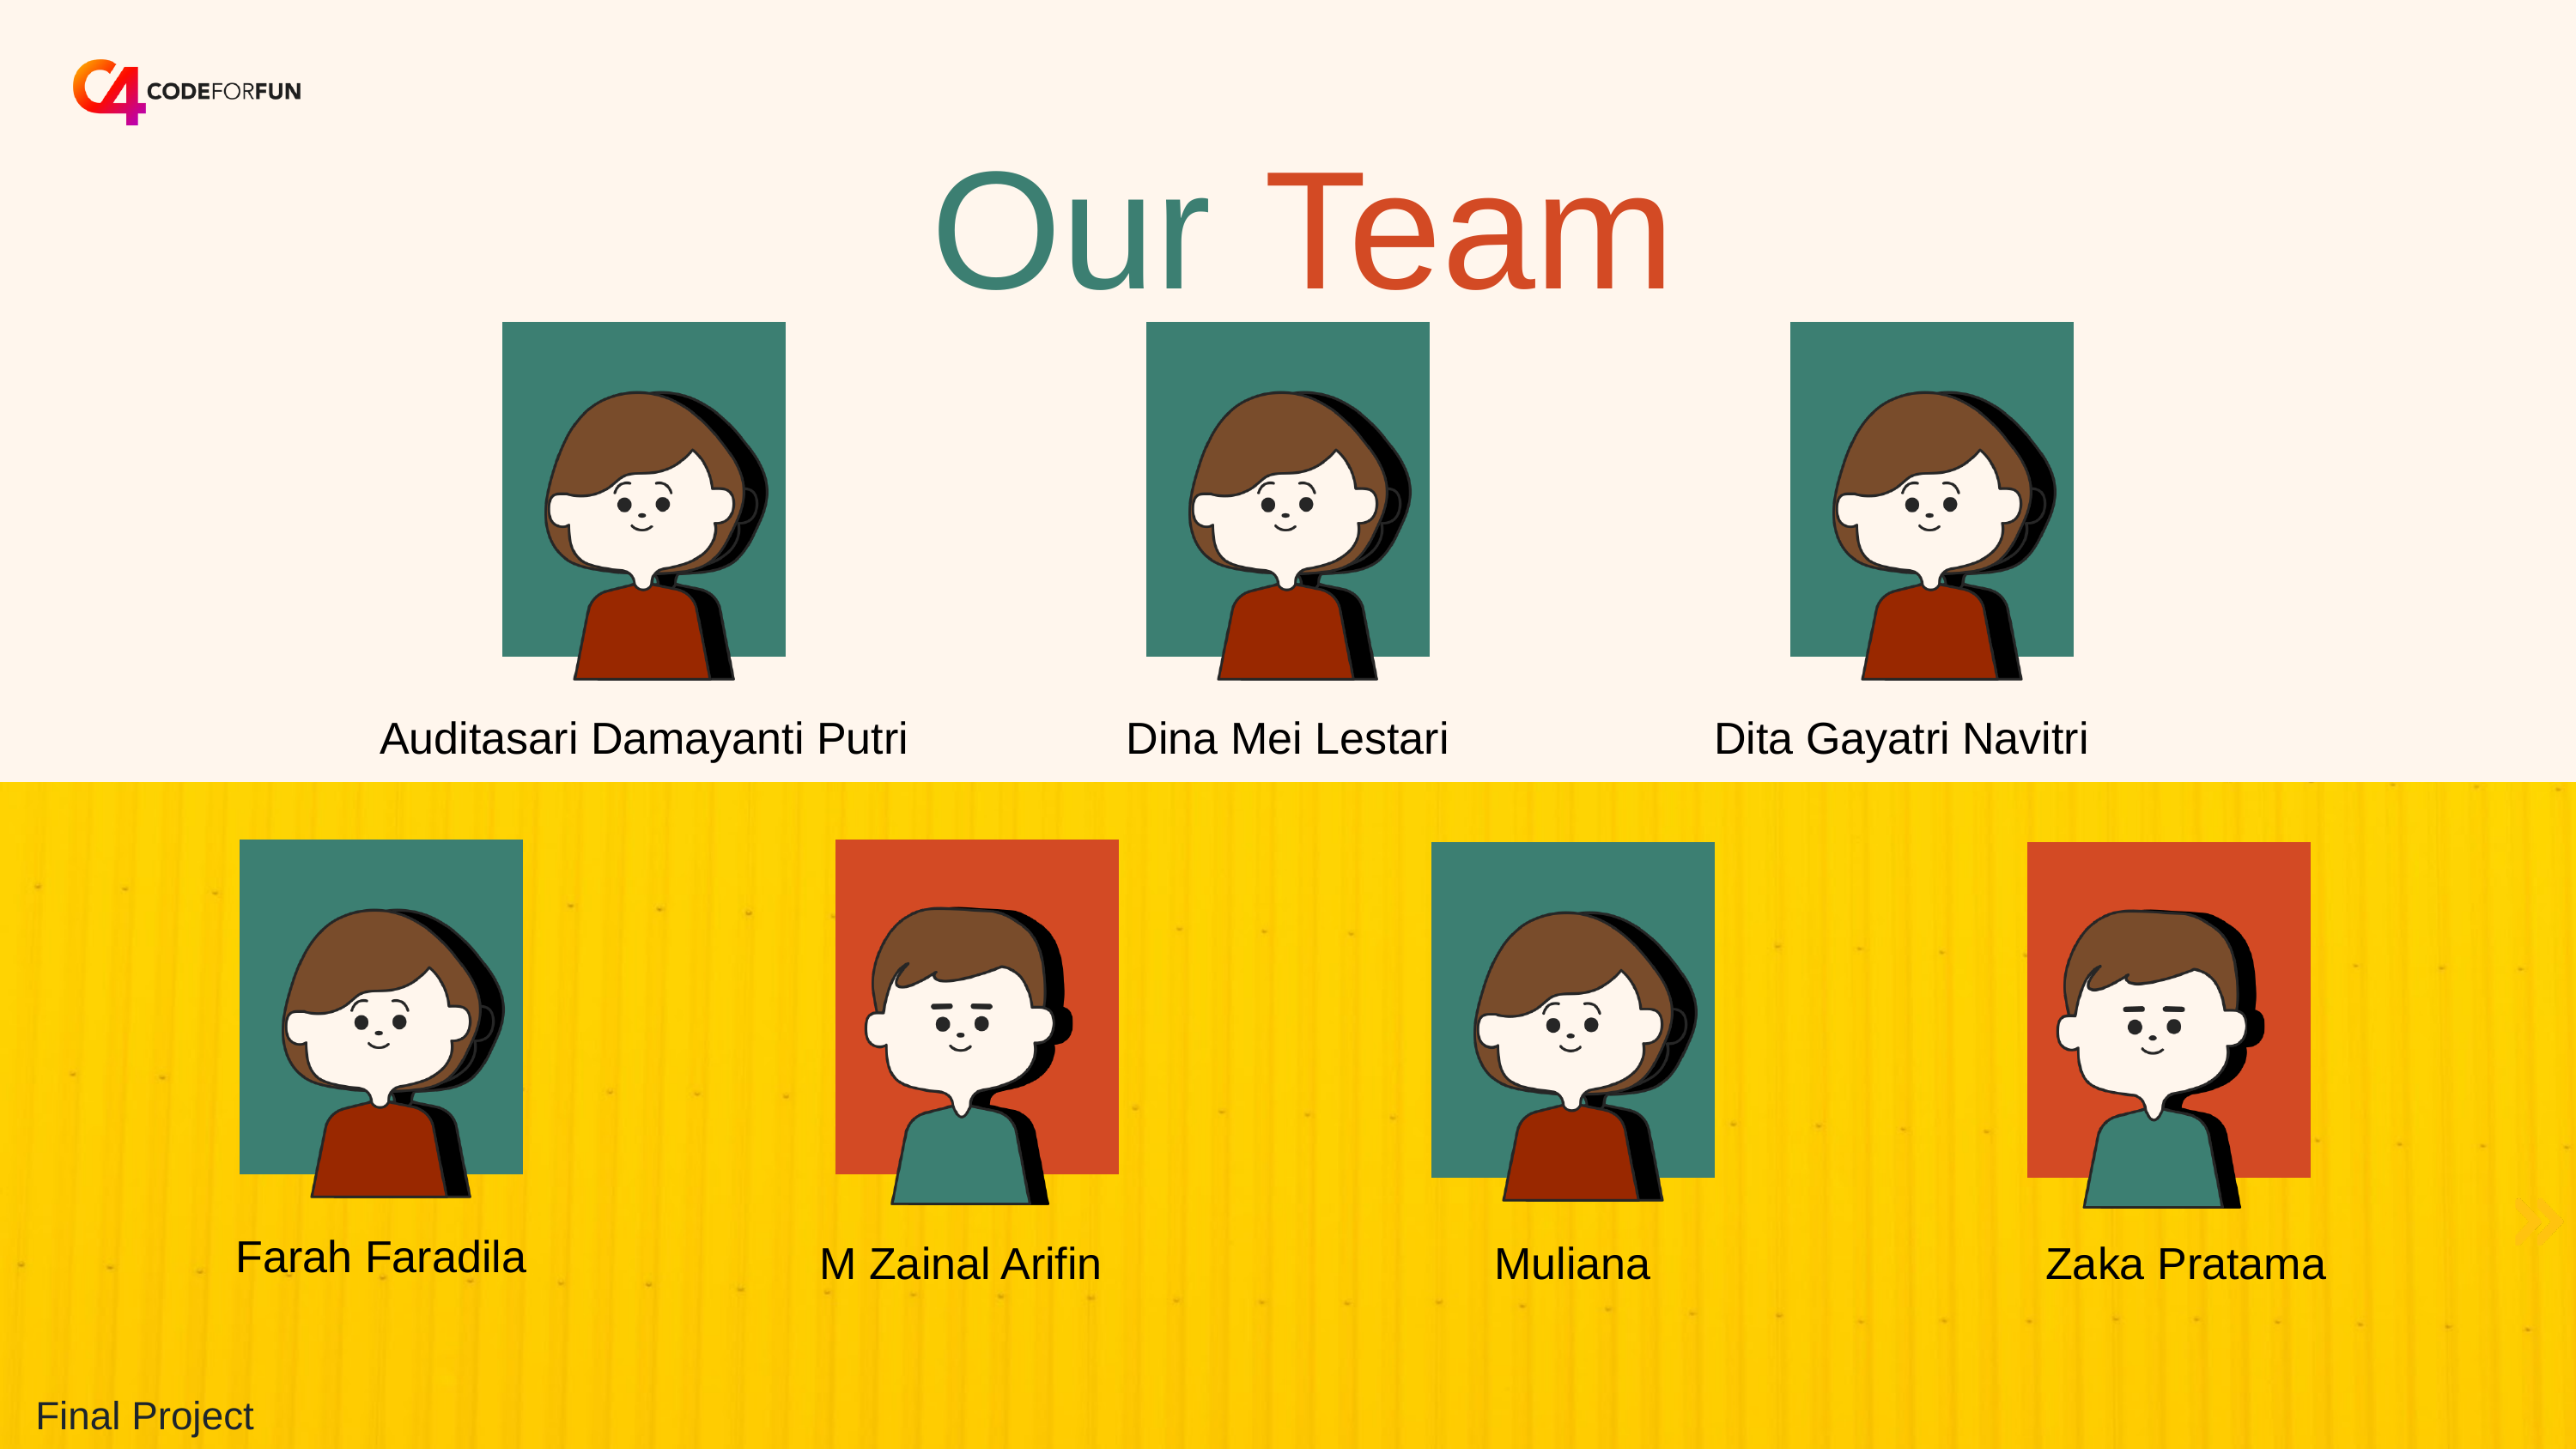

Our
Team

Auditasari Damayanti Putri
Dina Mei Lestari
Dita Gayatri Navitri

Farah Faradila
M Zainal Arifin
Muliana
Zaka Pratama
Final Project